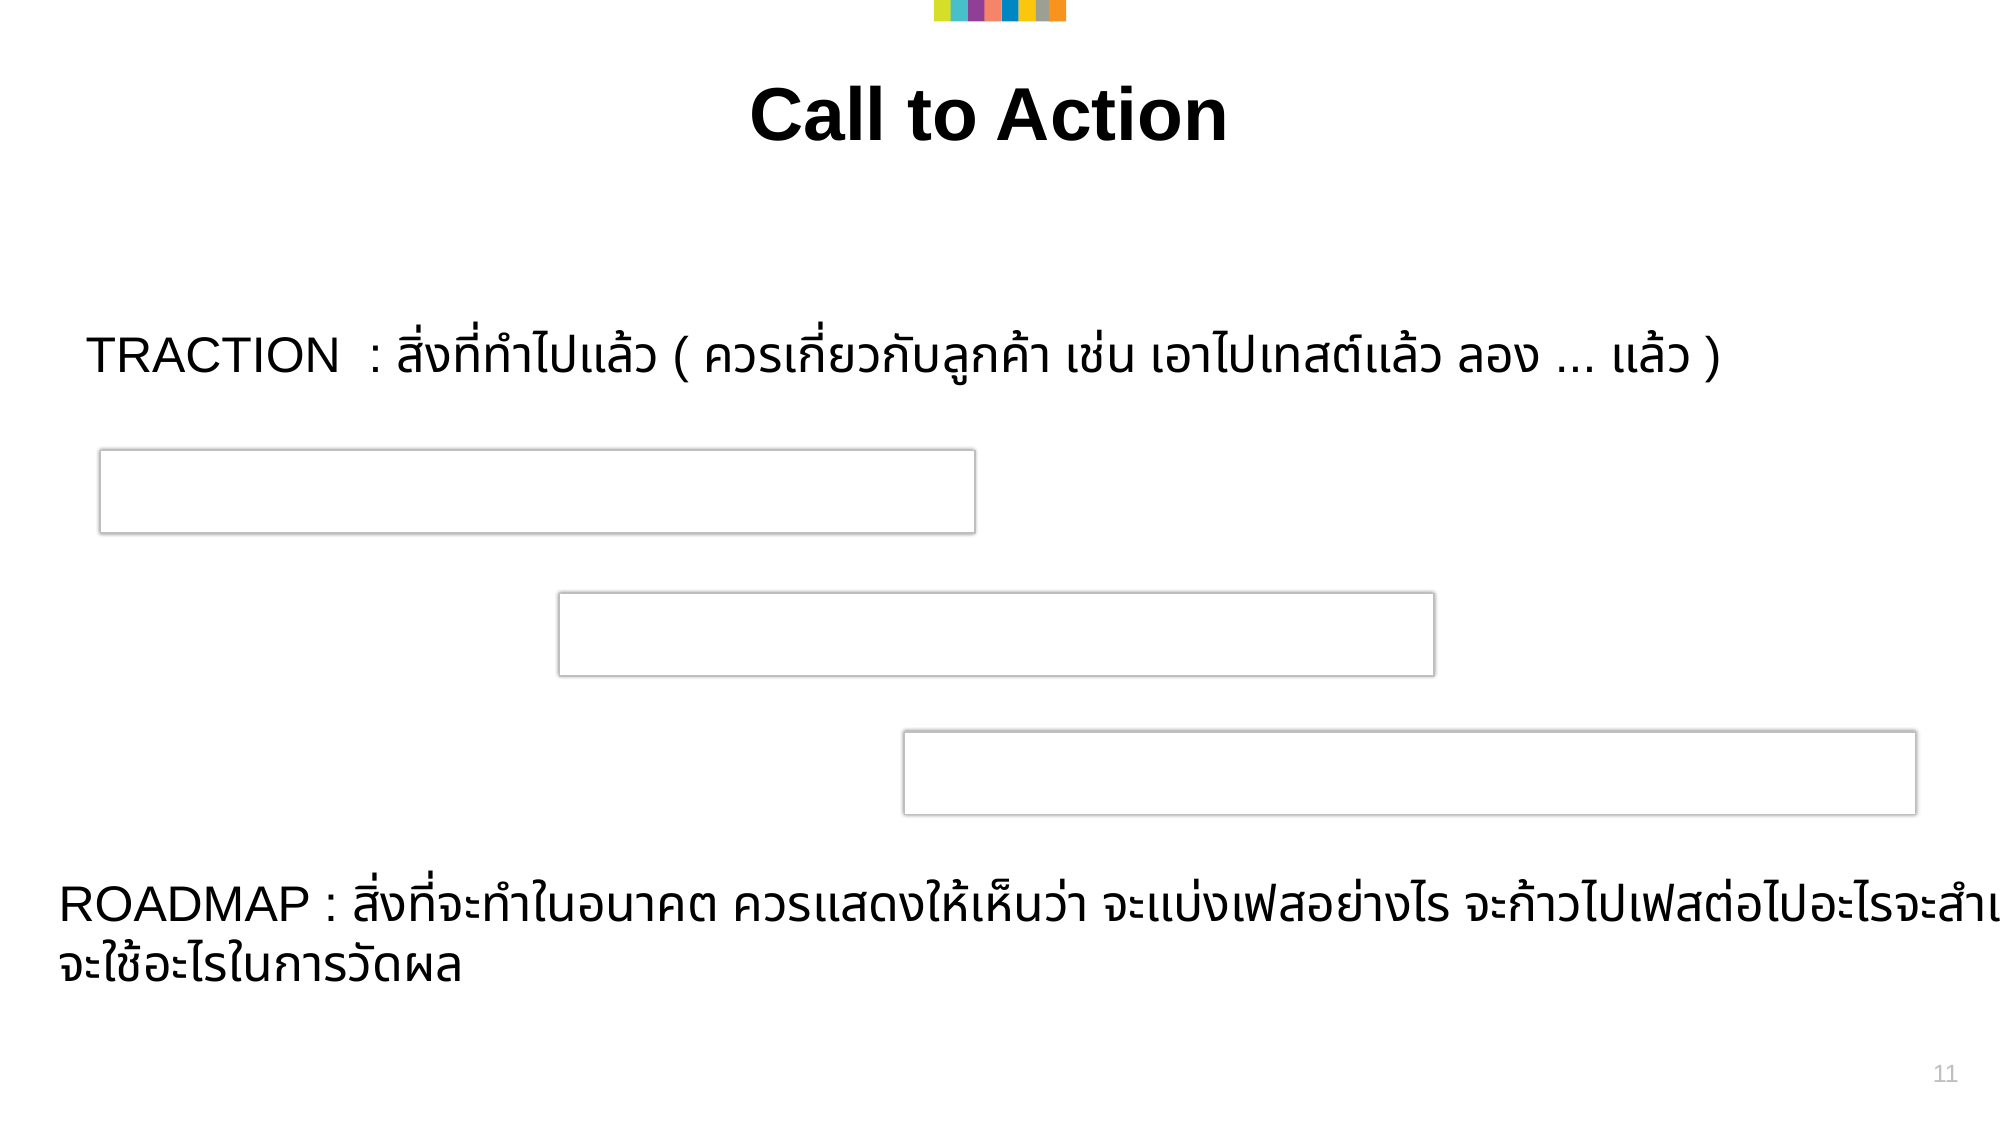

# Call to Action
TRACTION  : สิ่งที่ทำไปแล้ว ( ควรเกี่ยวกับลูกค้า เช่น เอาไปเทสต์แล้ว ลอง ... แล้ว )

ROADMAP : สิ่งที่จะทำในอนาคต ควรแสดงให้เห็นว่า จะแบ่งเฟสอย่างไร จะก้าวไปเฟสต่อไปอะไรจะสำเร็จ จะใช้อะไรในการวัดผล
11